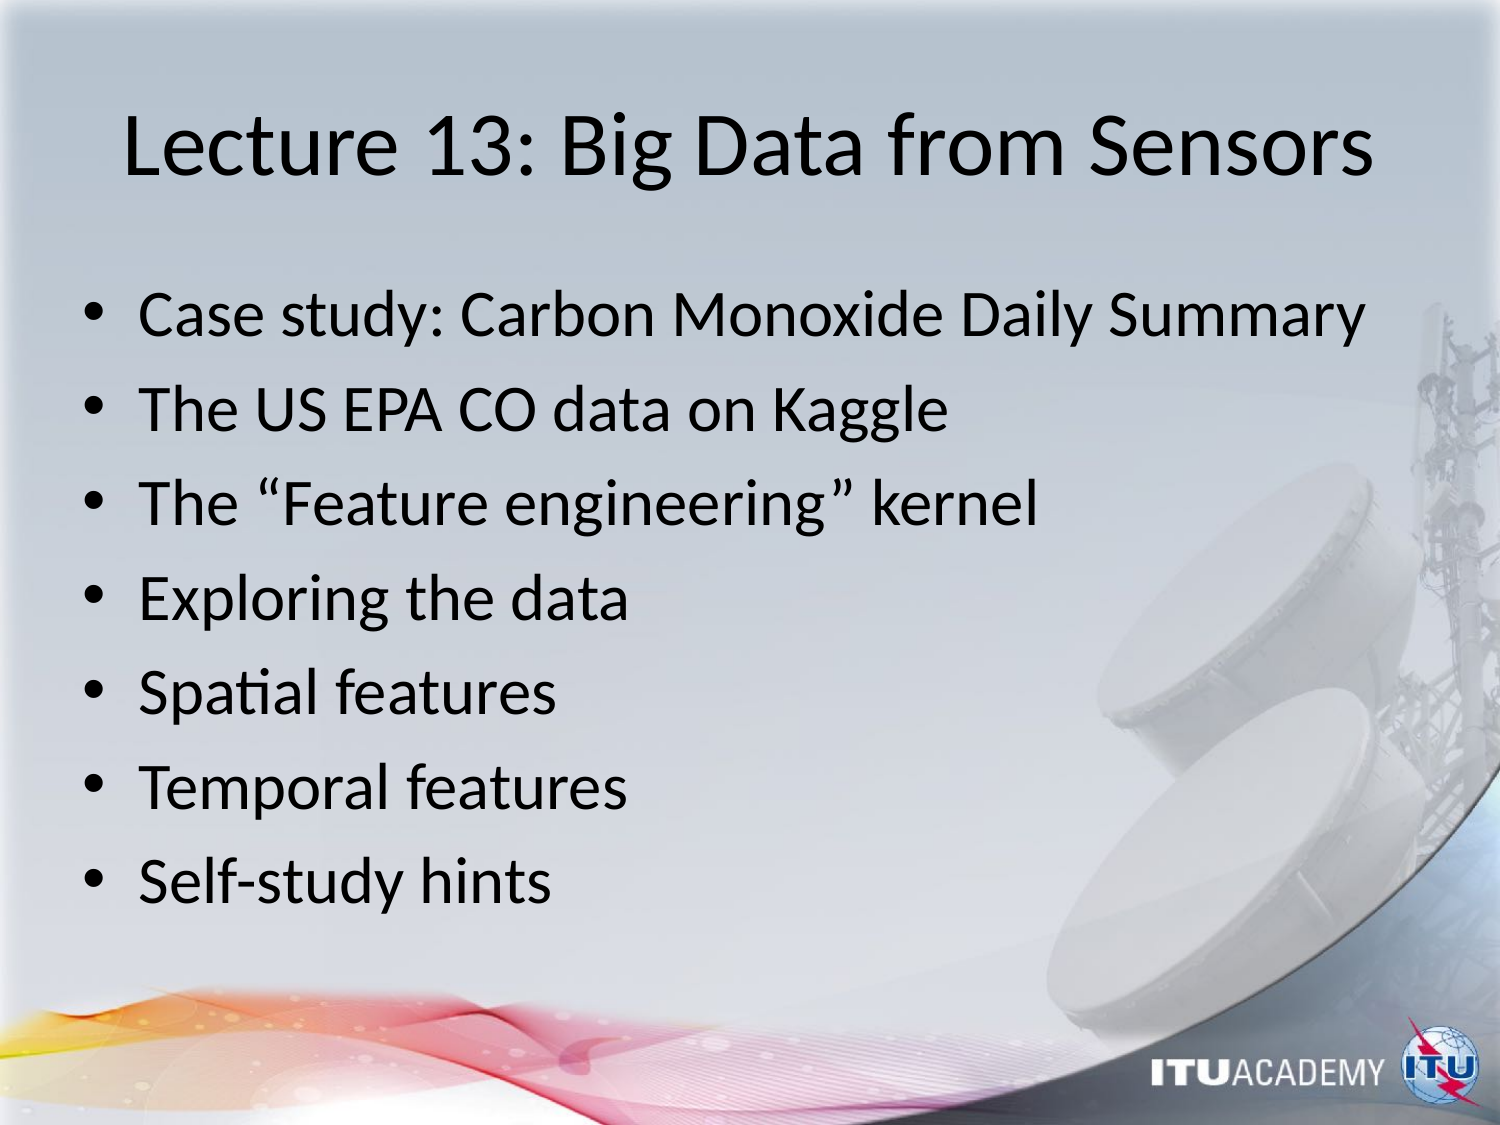

# Lecture 13: Big Data from Sensors
Case study: Carbon Monoxide Daily Summary
The US EPA CO data on Kaggle
The “Feature engineering” kernel
Exploring the data
Spatial features
Temporal features
Self-study hints